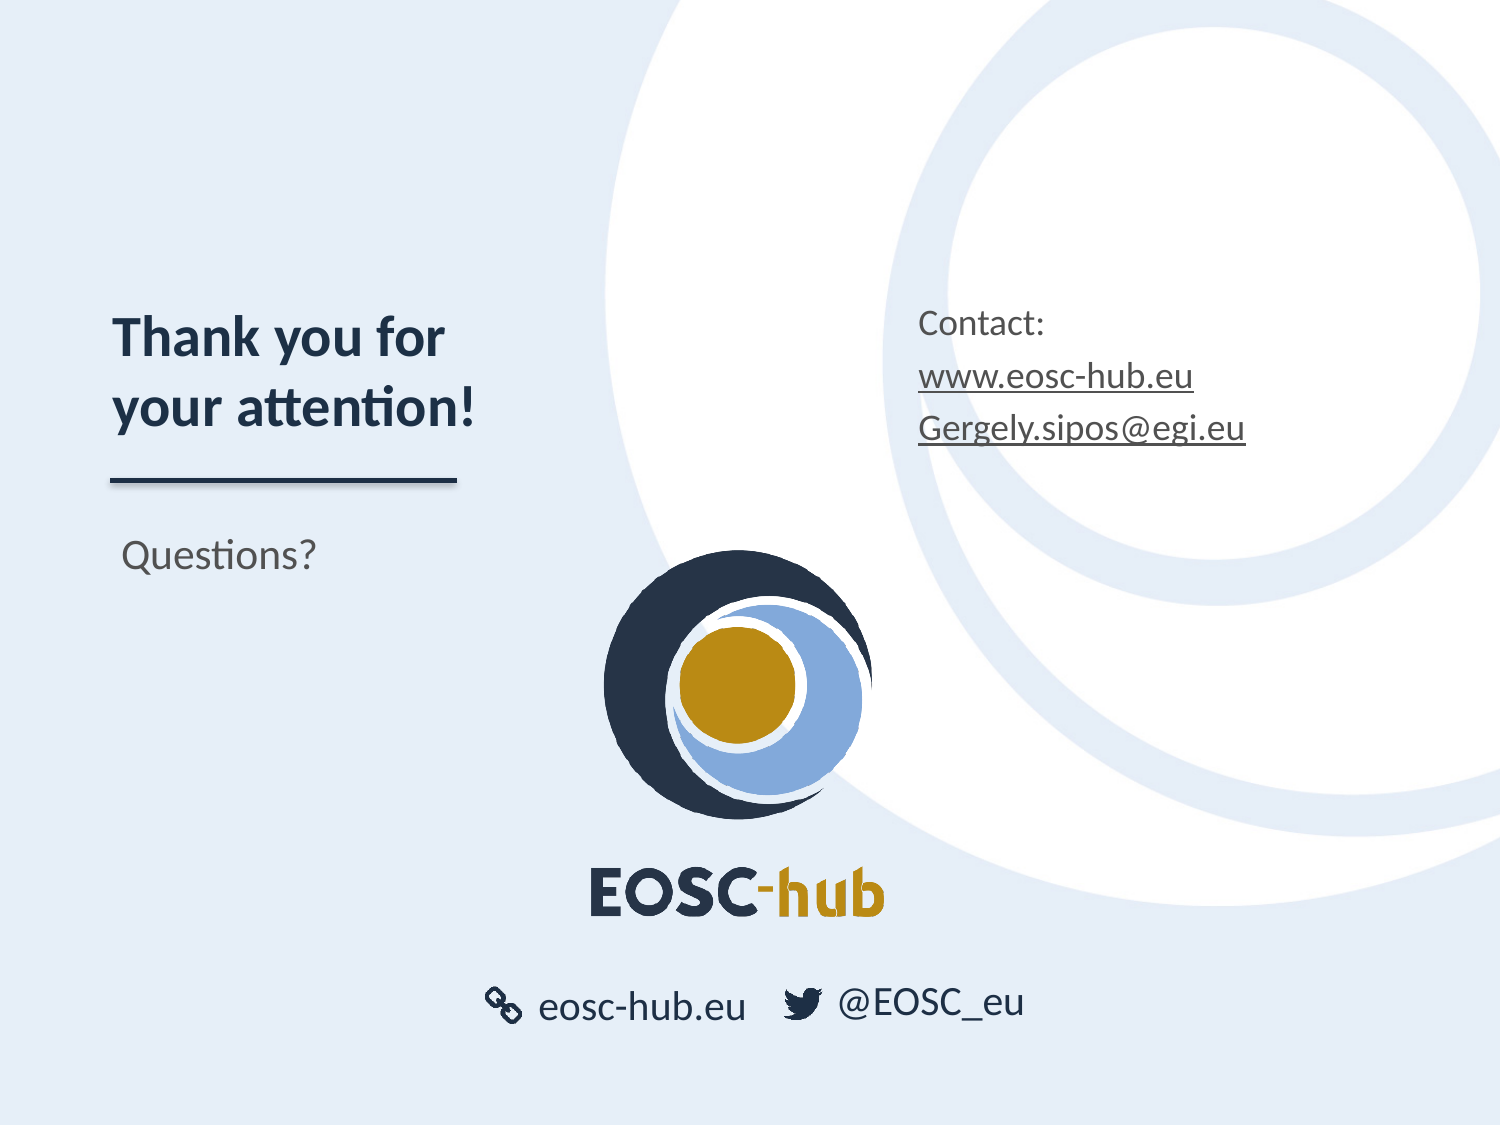

# Thank you for your attention!
Contact:
www.eosc-hub.eu
Gergely.sipos@egi.eu
Questions?